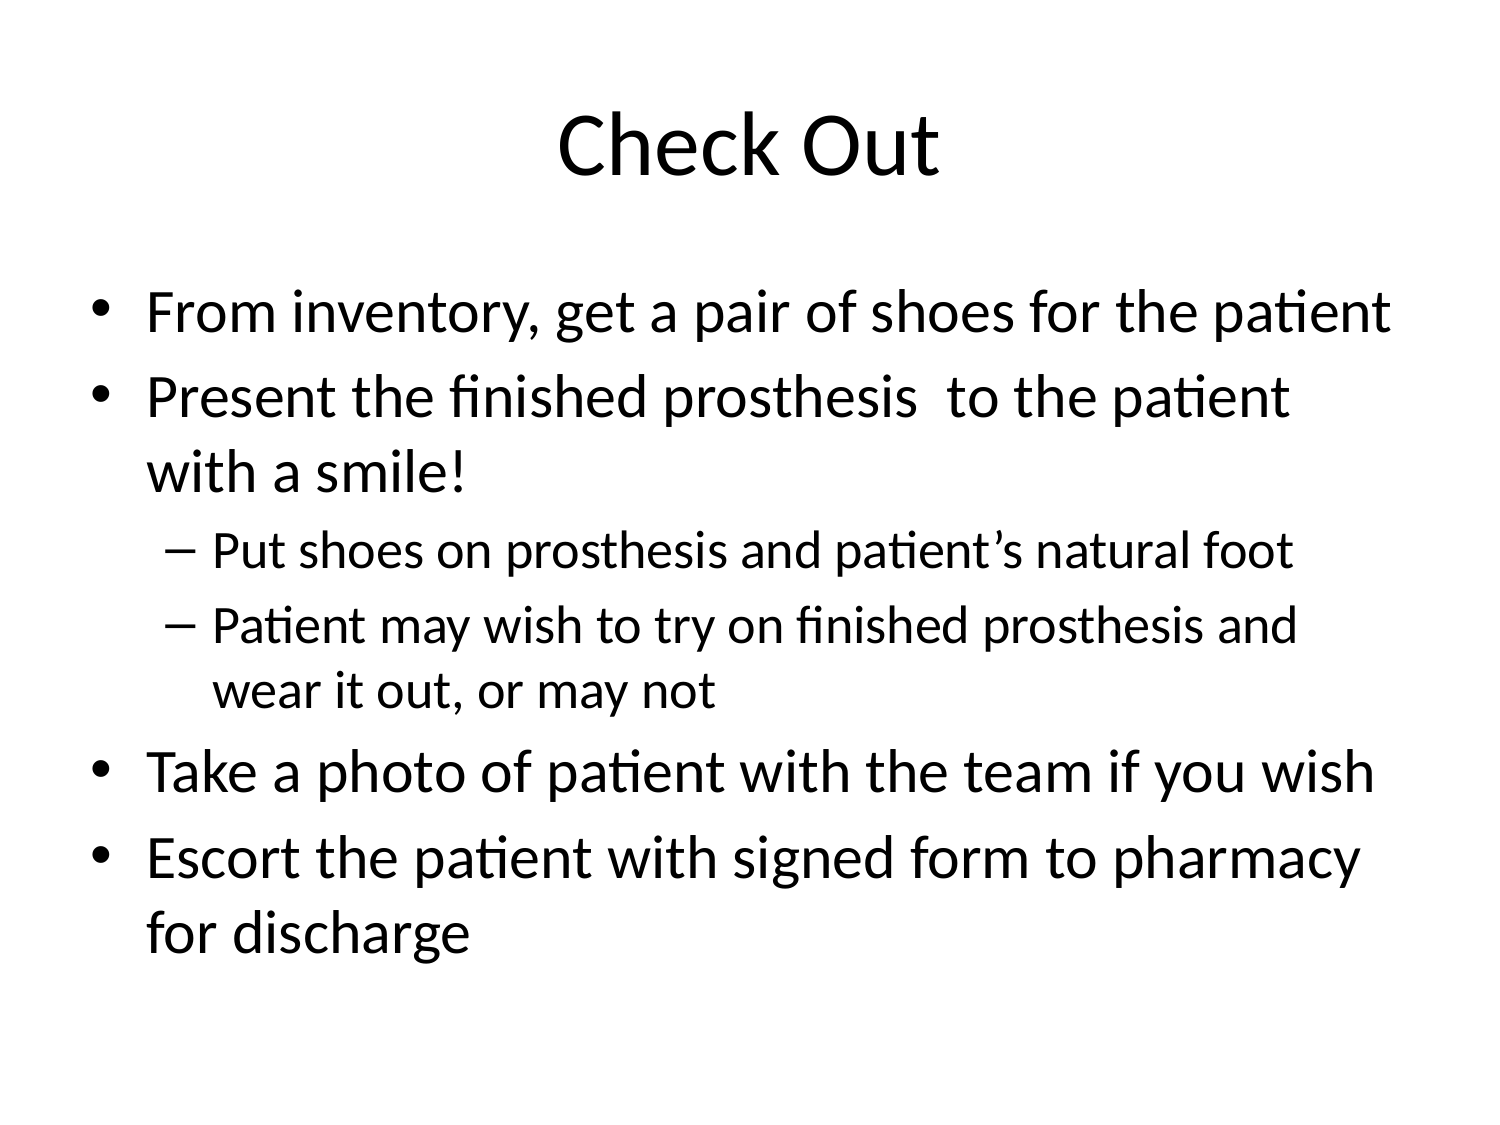

# Check Out
From inventory, get a pair of shoes for the patient
Present the finished prosthesis  to the patient with a smile!
Put shoes on prosthesis and patient’s natural foot
Patient may wish to try on finished prosthesis and wear it out, or may not
Take a photo of patient with the team if you wish
Escort the patient with signed form to pharmacy for discharge